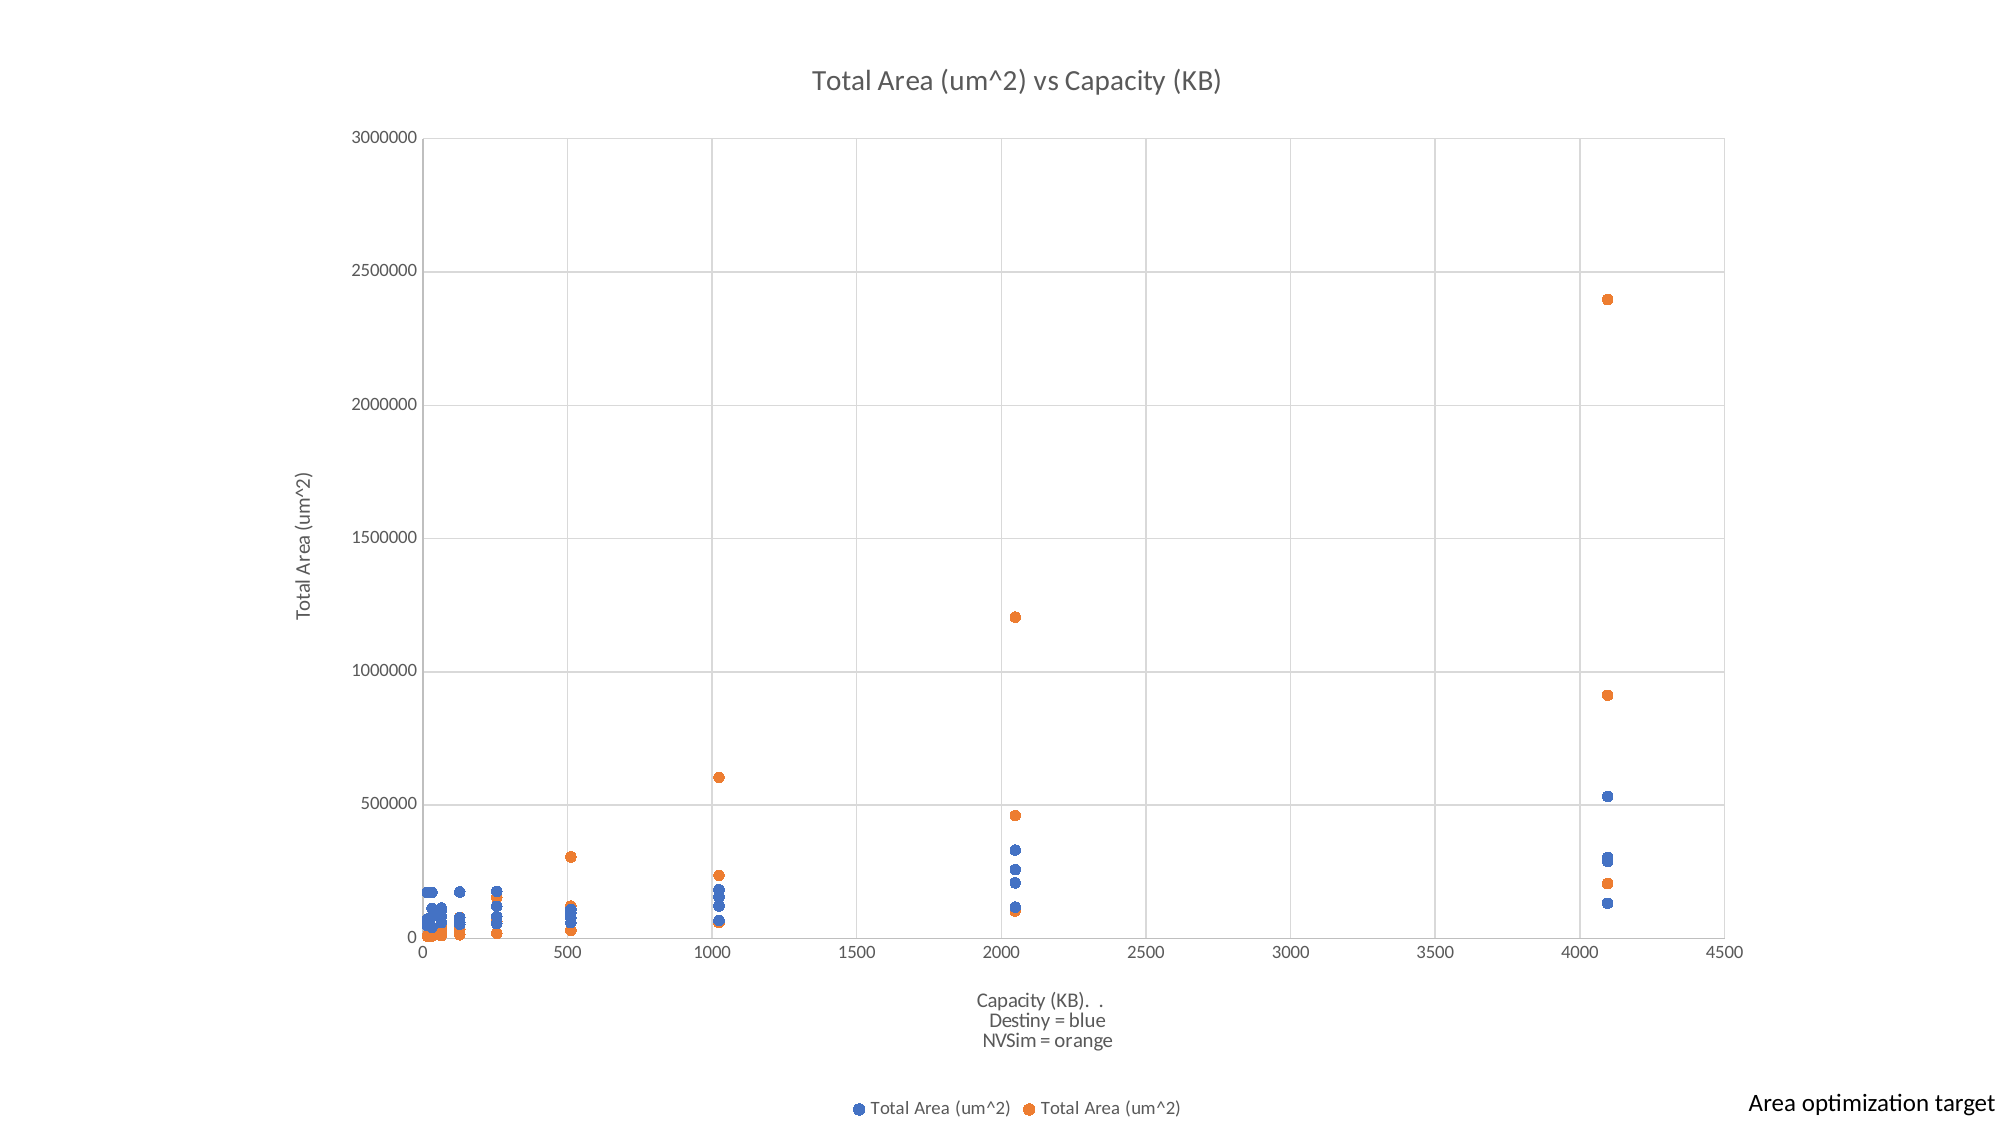

### Chart: Total Area (um^2) vs Capacity (KB)

| Category | Total Area (um^2) | Total Area (um^2) |
|---|---|---|
Area optimization target